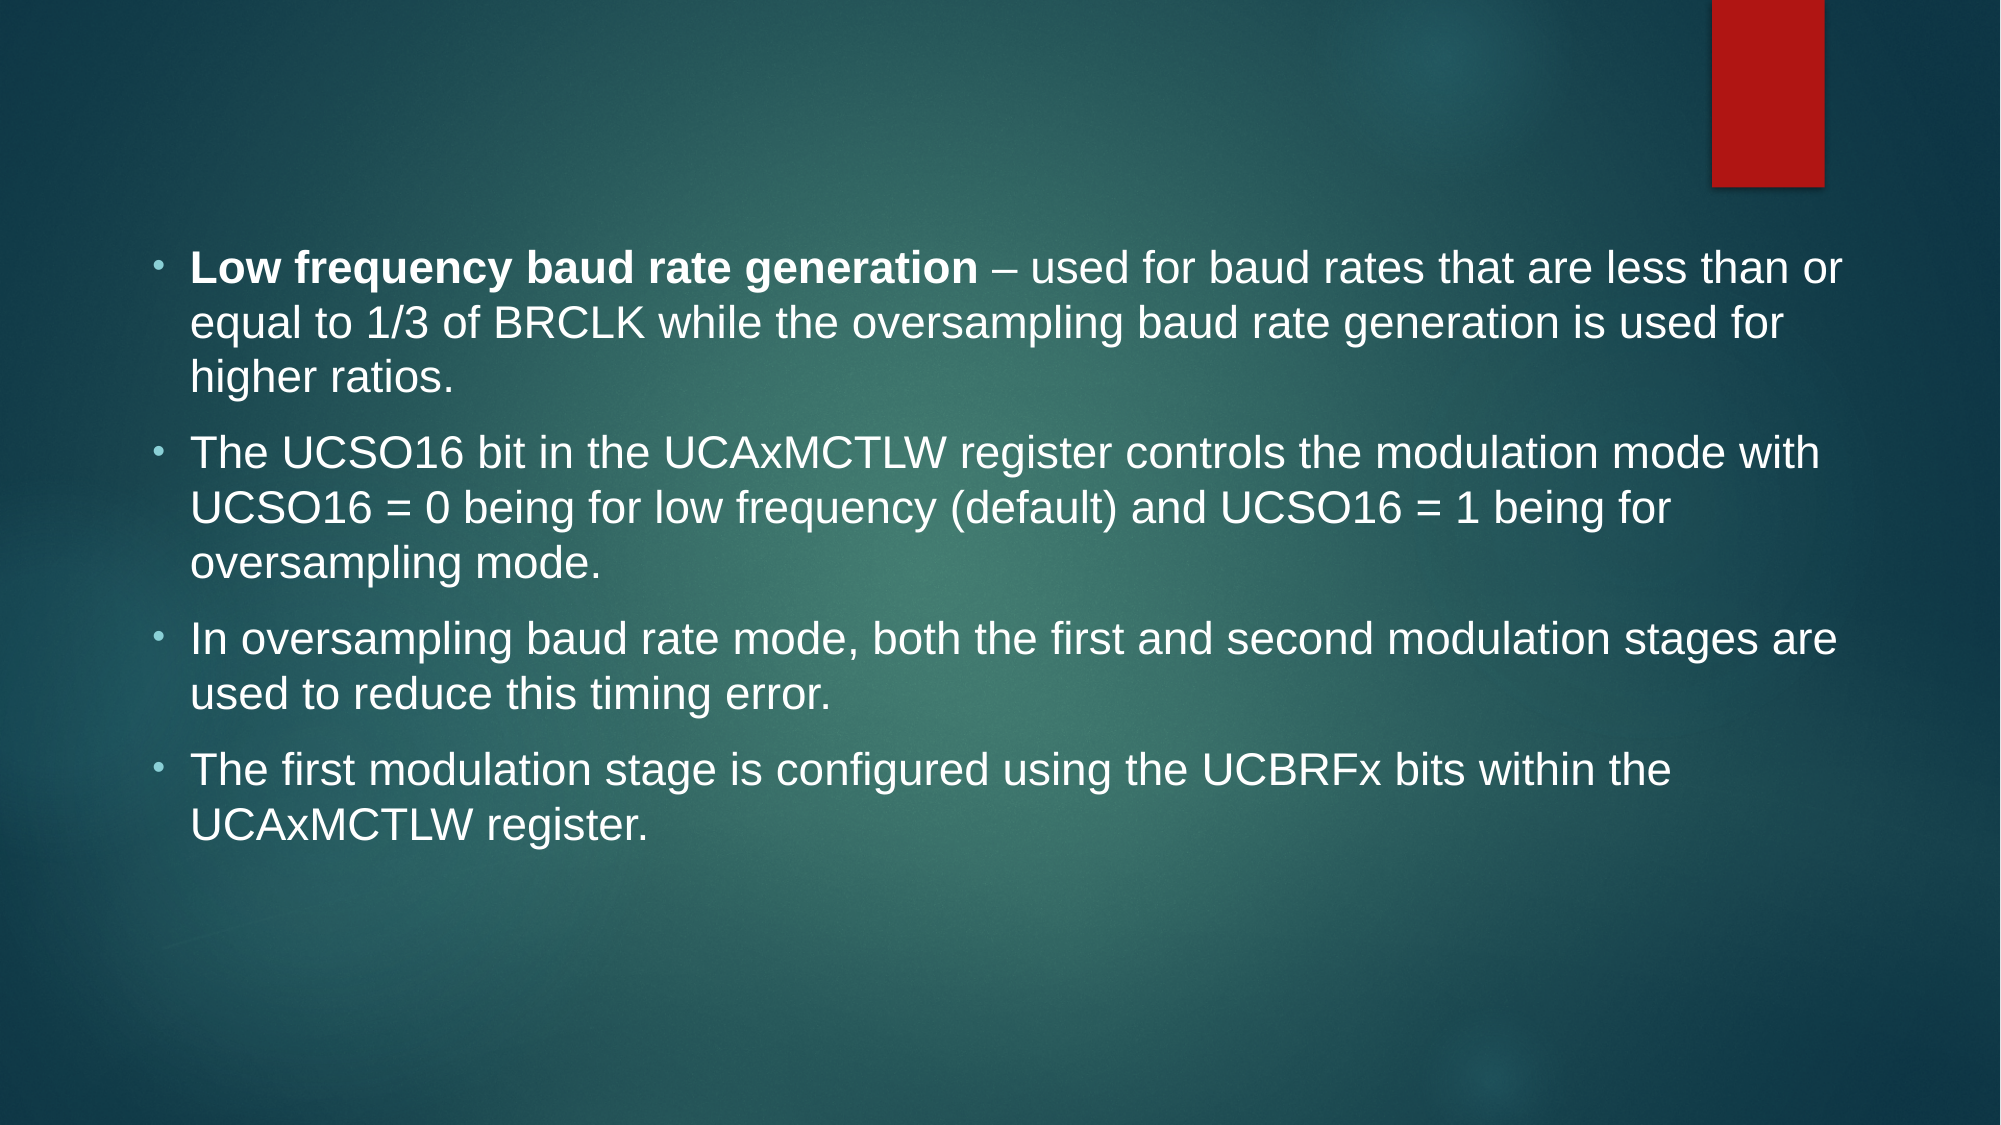

#
Low frequency baud rate generation – used for baud rates that are less than or equal to 1/3 of BRCLK while the oversampling baud rate generation is used for higher ratios.
The UCSO16 bit in the UCAxMCTLW register controls the modulation mode with UCSO16 = 0 being for low frequency (default) and UCSO16 = 1 being for oversampling mode.
In oversampling baud rate mode, both the first and second modulation stages are used to reduce this timing error.
The first modulation stage is configured using the UCBRFx bits within the UCAxMCTLW register.